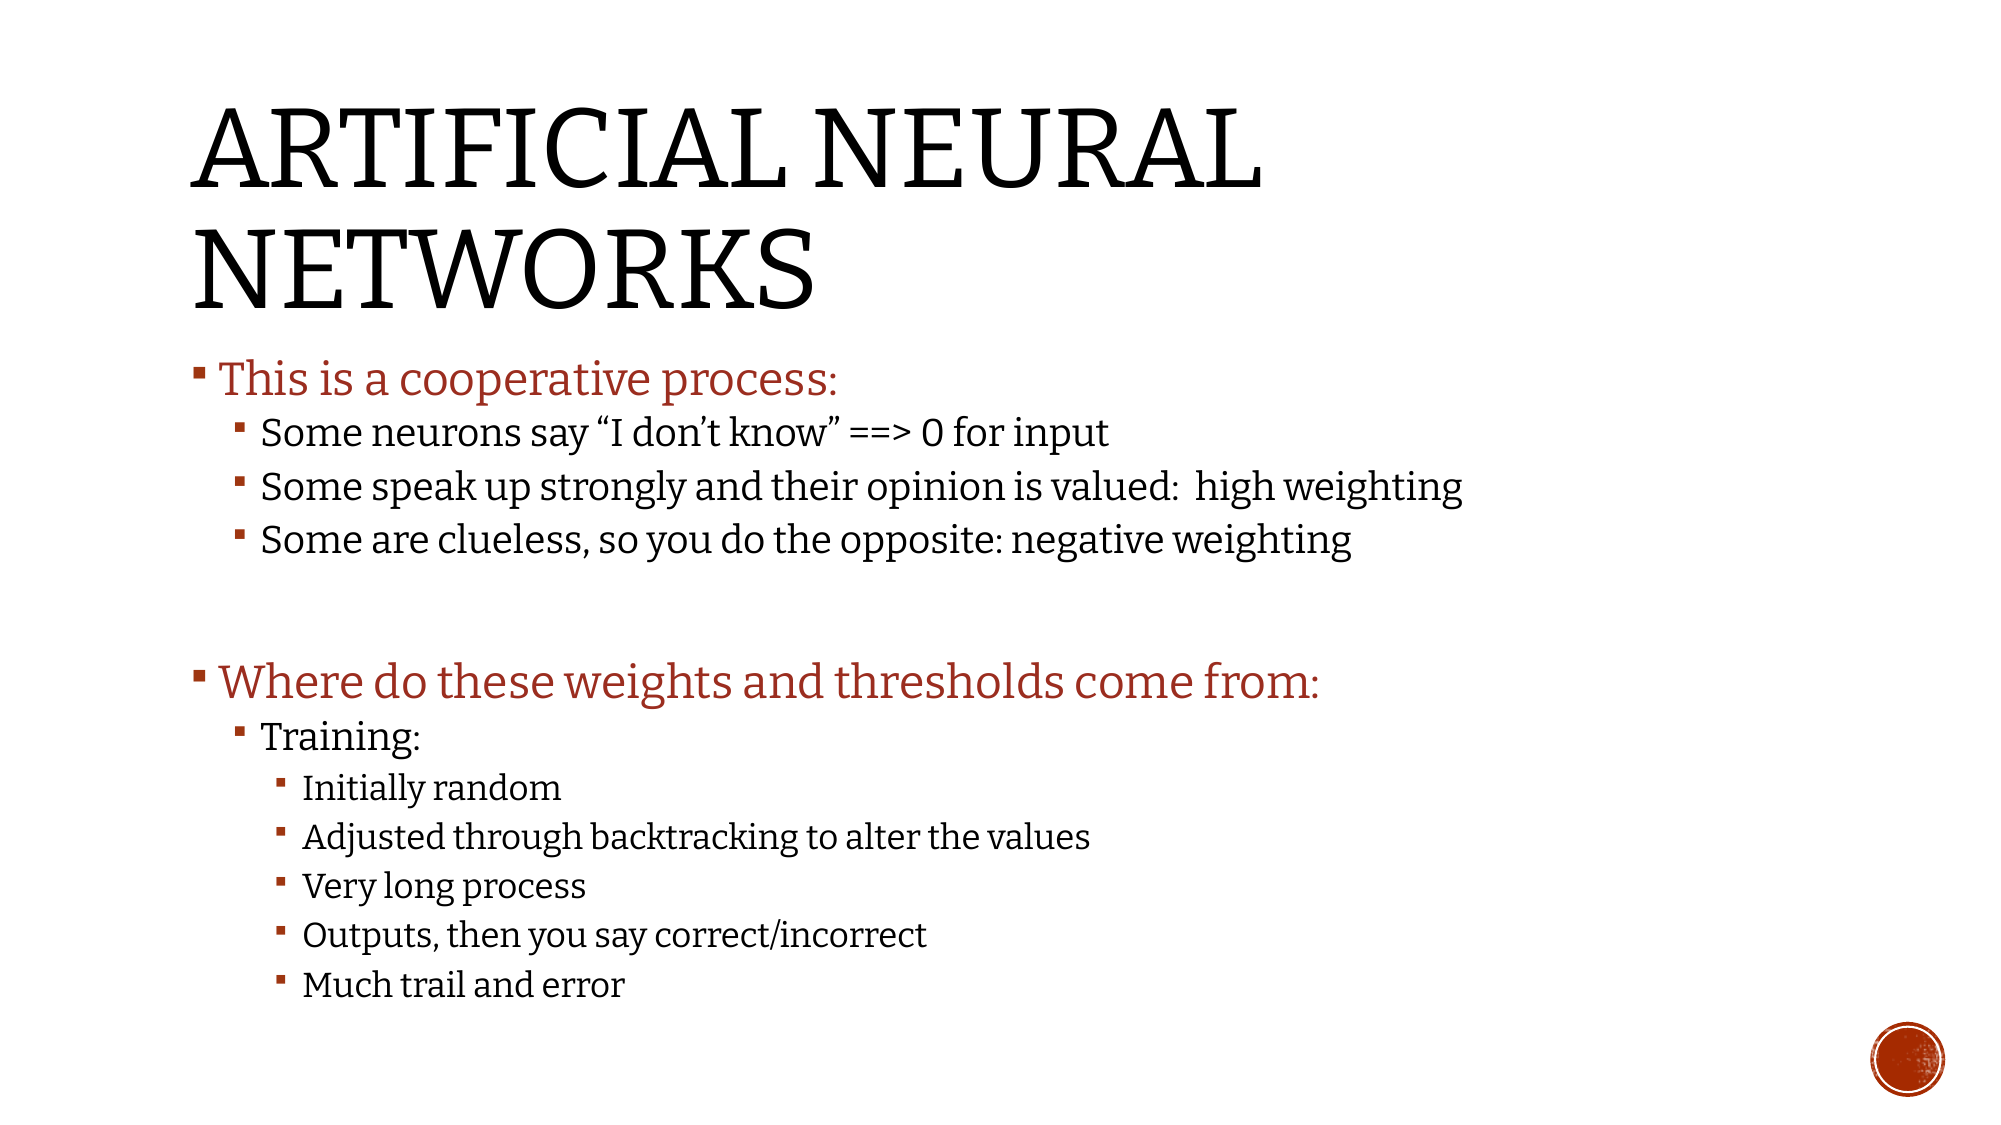

# Artificial Neural Networks
This is a cooperative process:
Some neurons say “I don’t know” ==> 0 for input
Some speak up strongly and their opinion is valued:  high weighting
Some are clueless, so you do the opposite: negative weighting

Where do these weights and thresholds come from:
Training:
Initially random
Adjusted through backtracking to alter the values
Very long process
Outputs, then you say correct/incorrect
Much trail and error